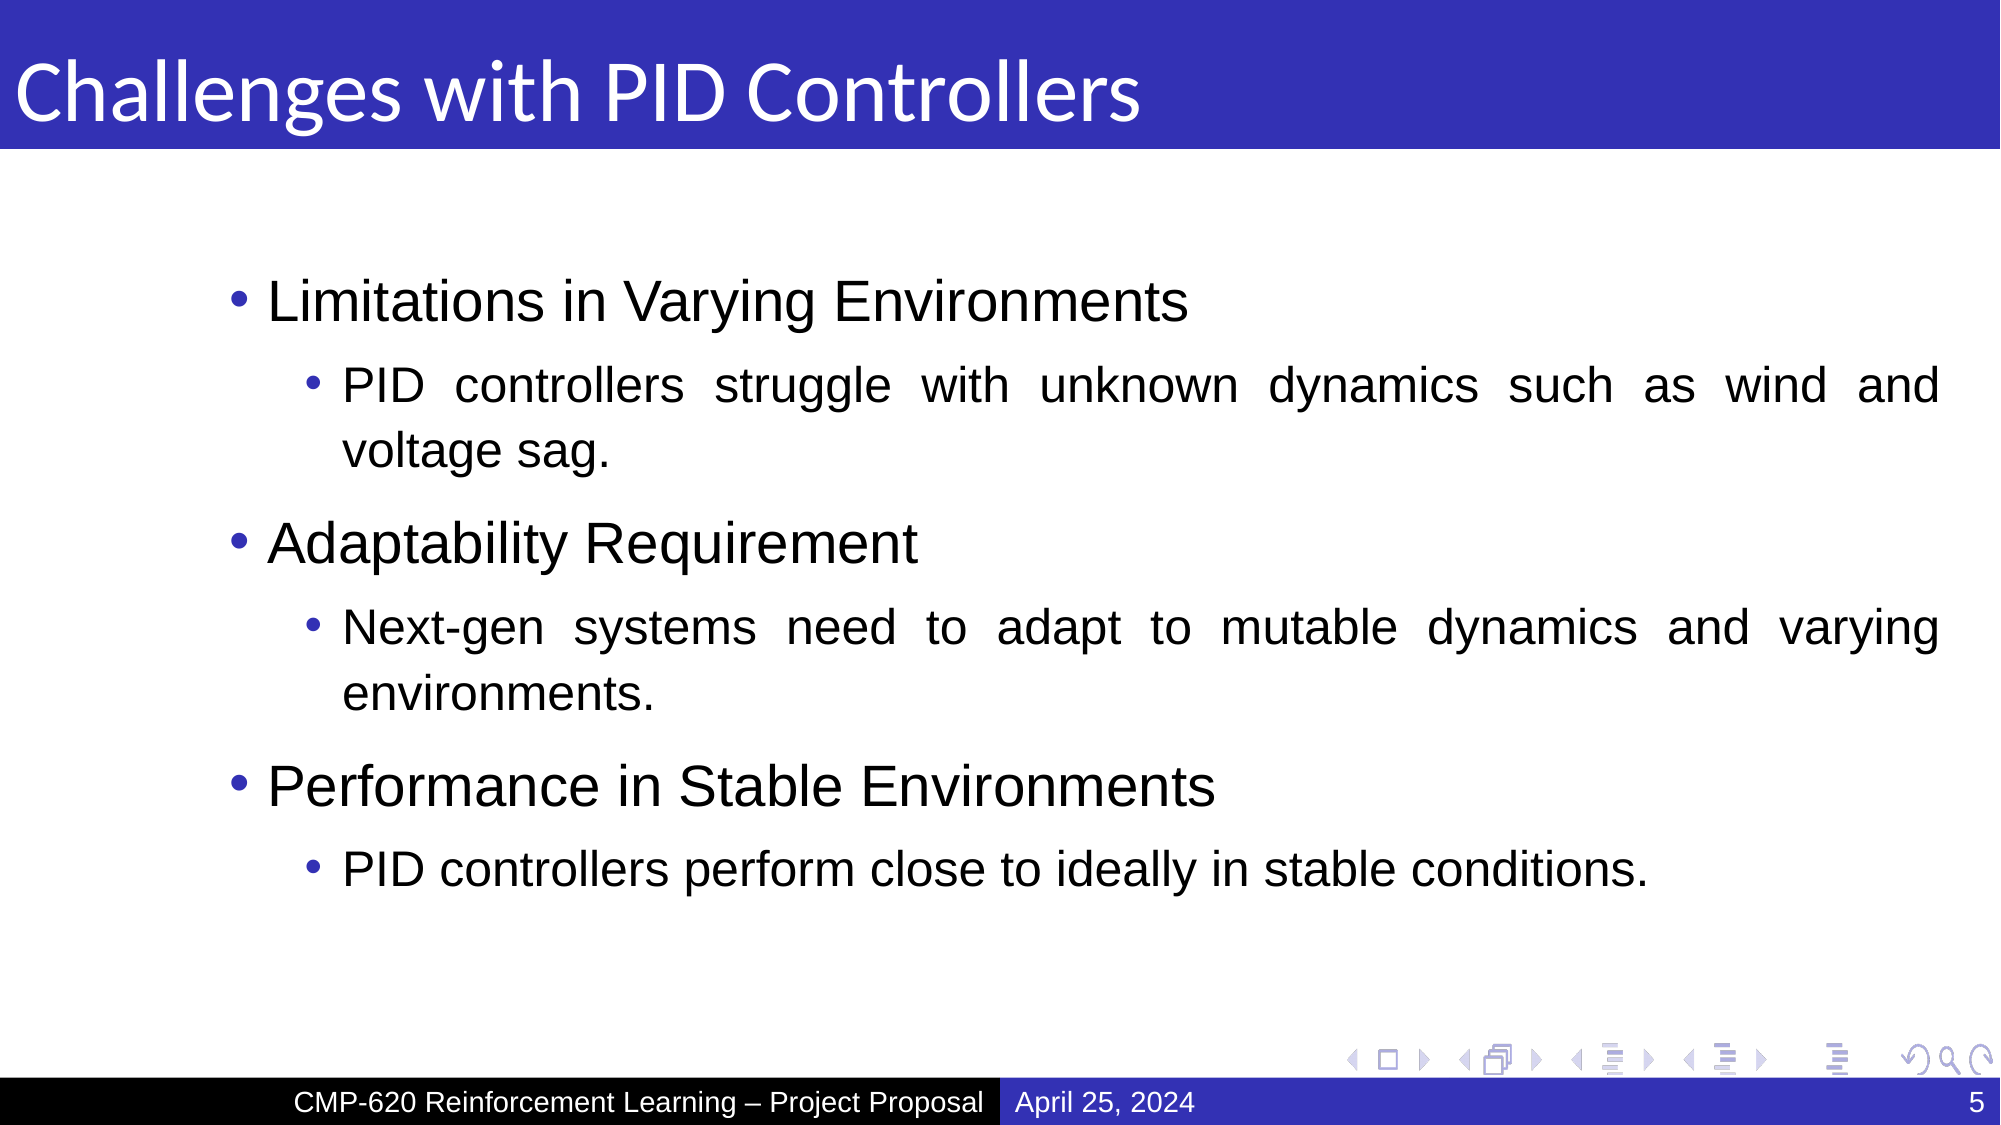

# Challenges with PID Controllers
Limitations in Varying Environments
PID controllers struggle with unknown dynamics such as wind and voltage sag.
Adaptability Requirement
Next-gen systems need to adapt to mutable dynamics and varying environments.
Performance in Stable Environments
PID controllers perform close to ideally in stable conditions.
CMP-620 Reinforcement Learning – Project Proposal
April 25, 2024
5